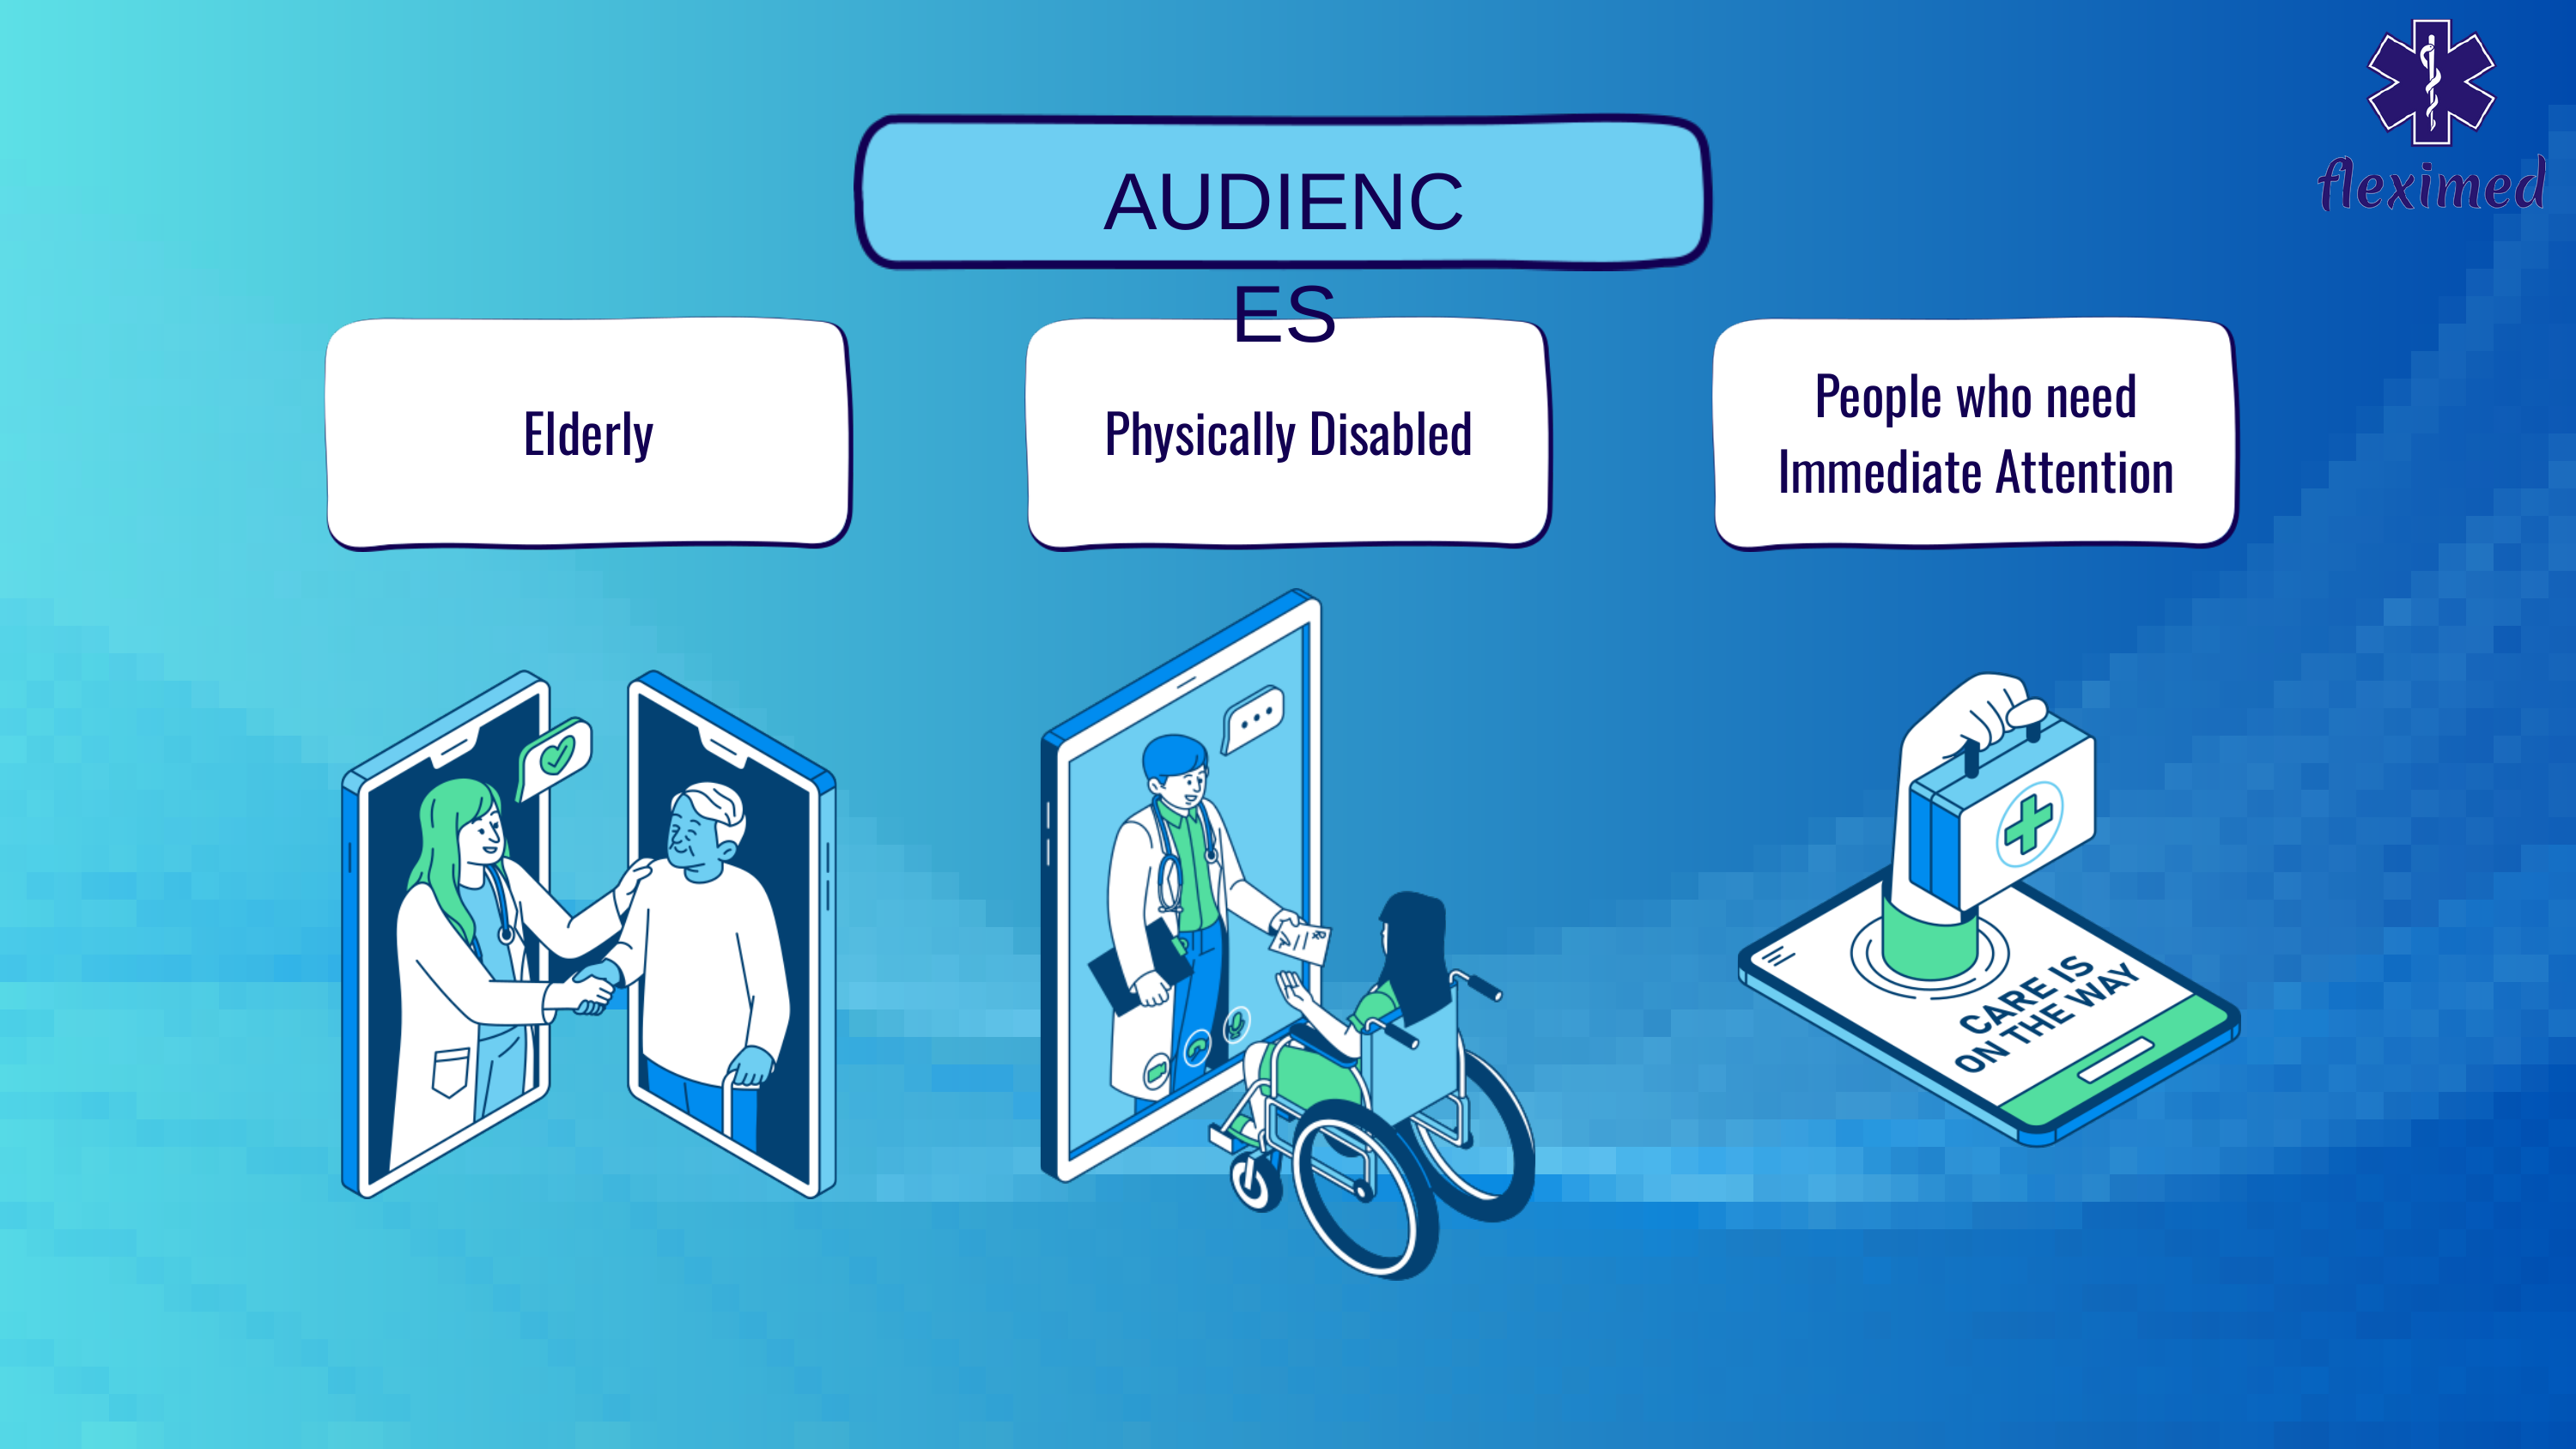

AUDIENCES

People who need Immediate Attention
Elderly
Physically Disabled